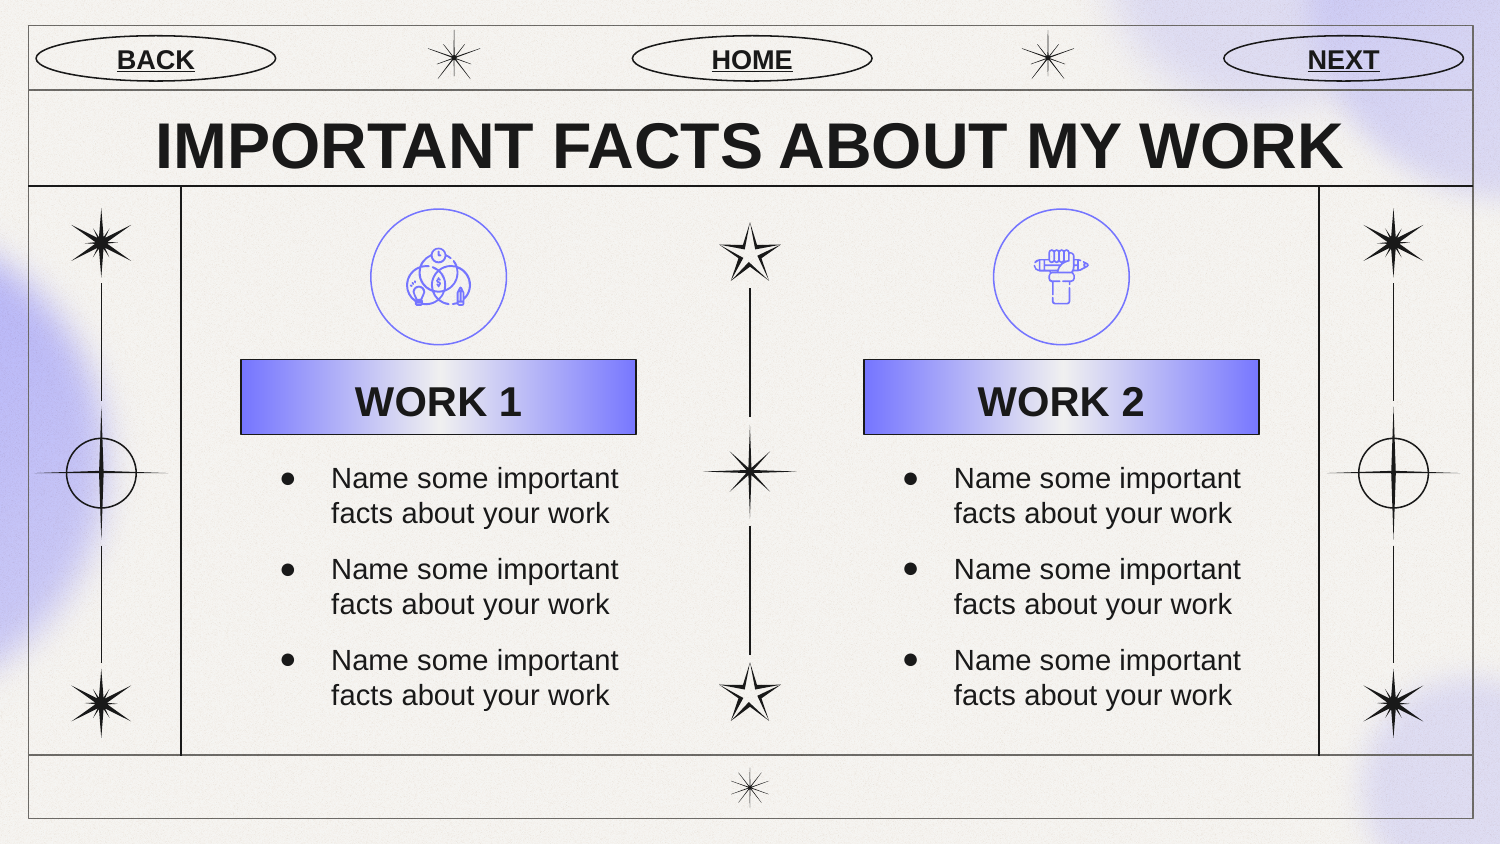

BACK
HOME
NEXT
# IMPORTANT FACTS ABOUT MY WORK

WORK 1
WORK 2
Name some important facts about your work
Name some important facts about your work
Name some important facts about your work
Name some important facts about your work
Name some important facts about your work
Name some important facts about your work